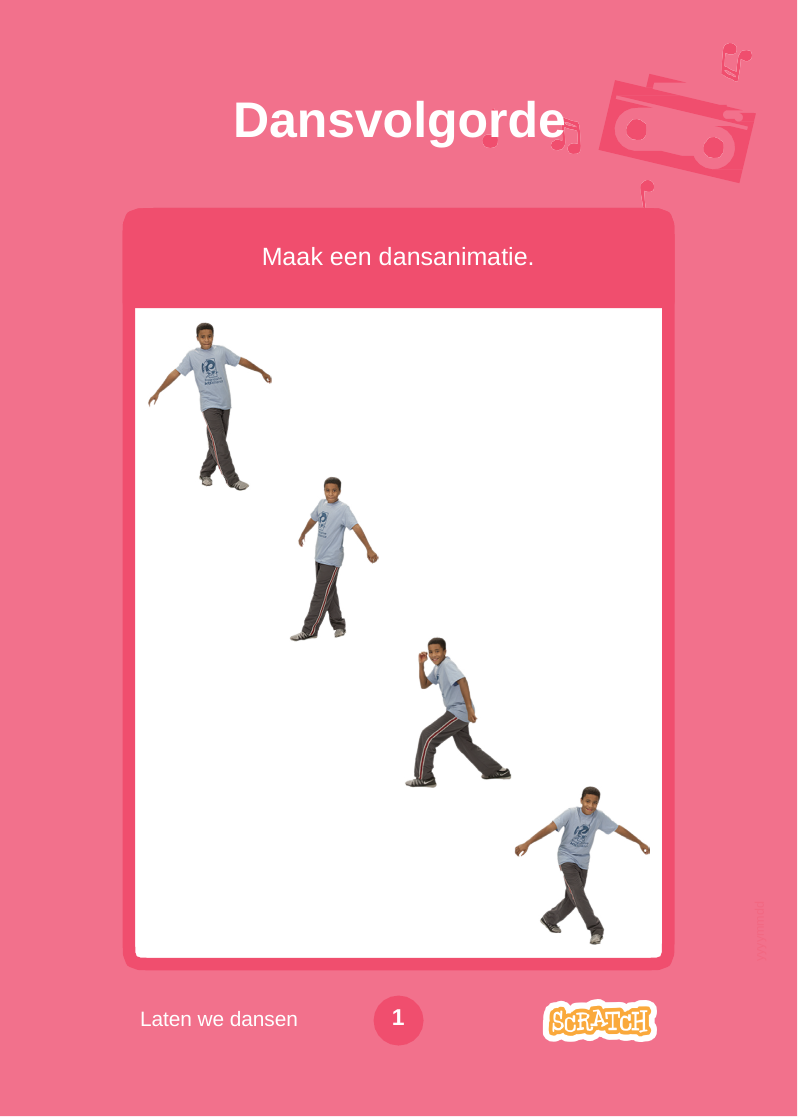

# Dansvolgorde

Maak een dansanimatie.

yyyymmdd

1
Laten we dansen
Dance Party!